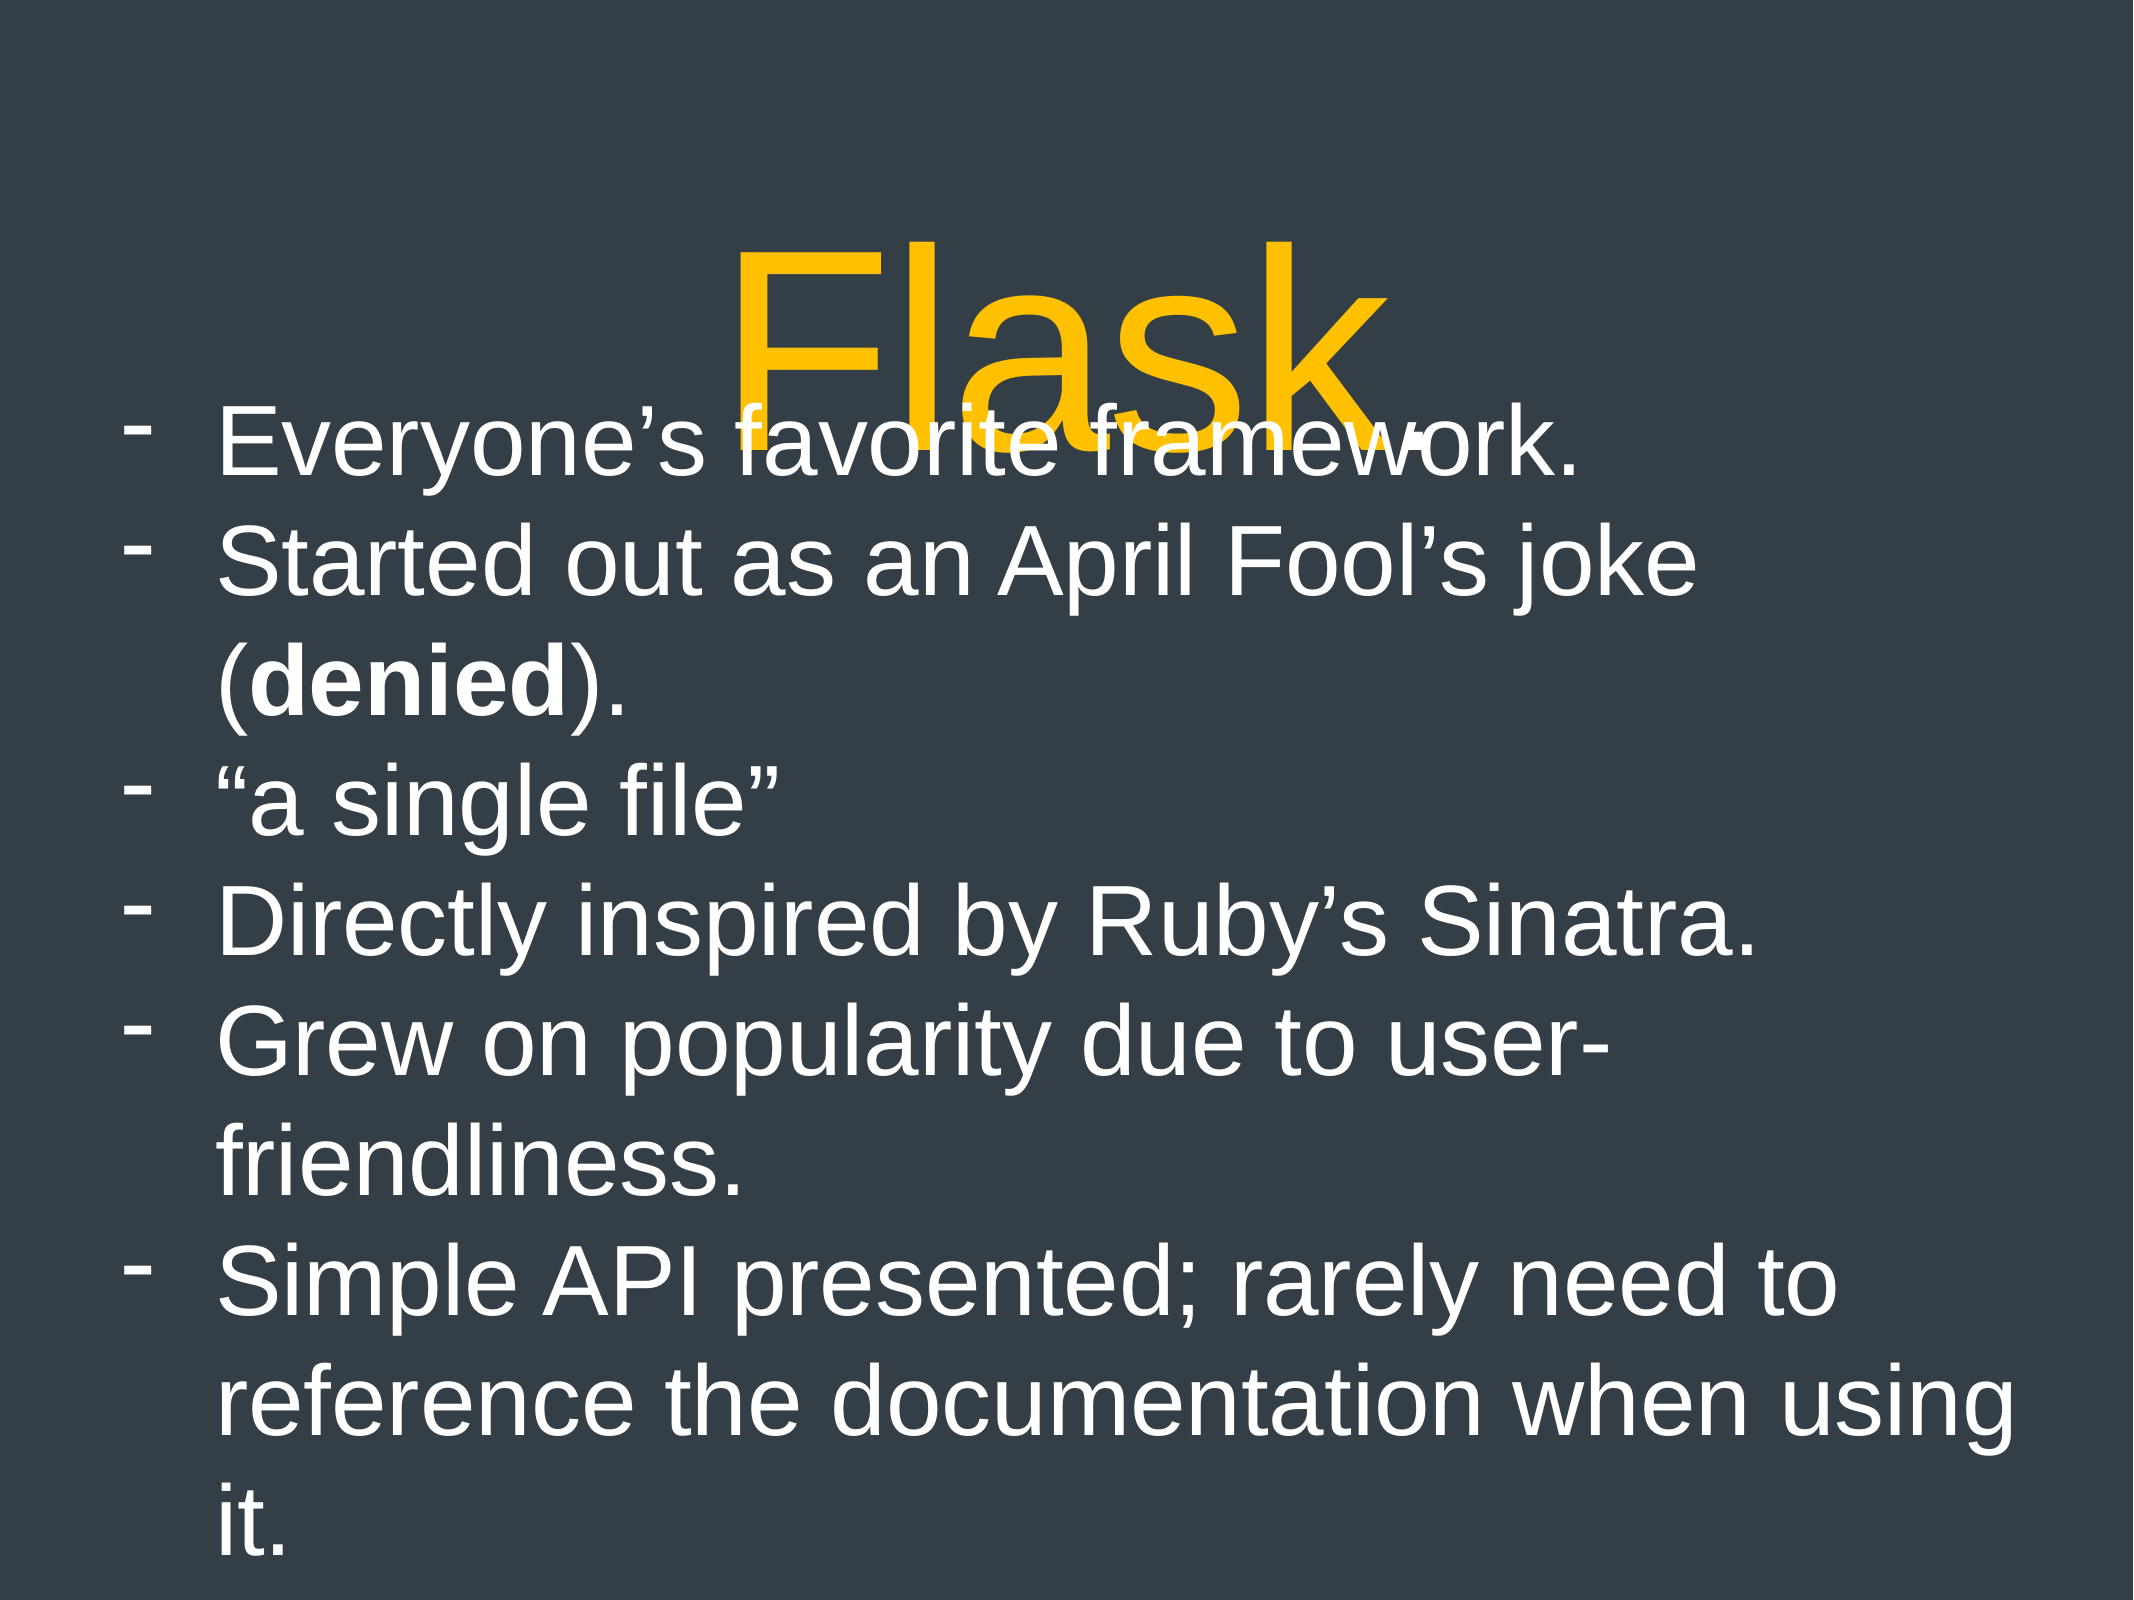

# Flask.
Everyone’s favorite framework.
Started out as an April Fool’s joke (denied).
“a single file”
Directly inspired by Ruby’s Sinatra.
Grew on popularity due to user-friendliness.
Simple API presented; rarely need to reference the documentation when using it.